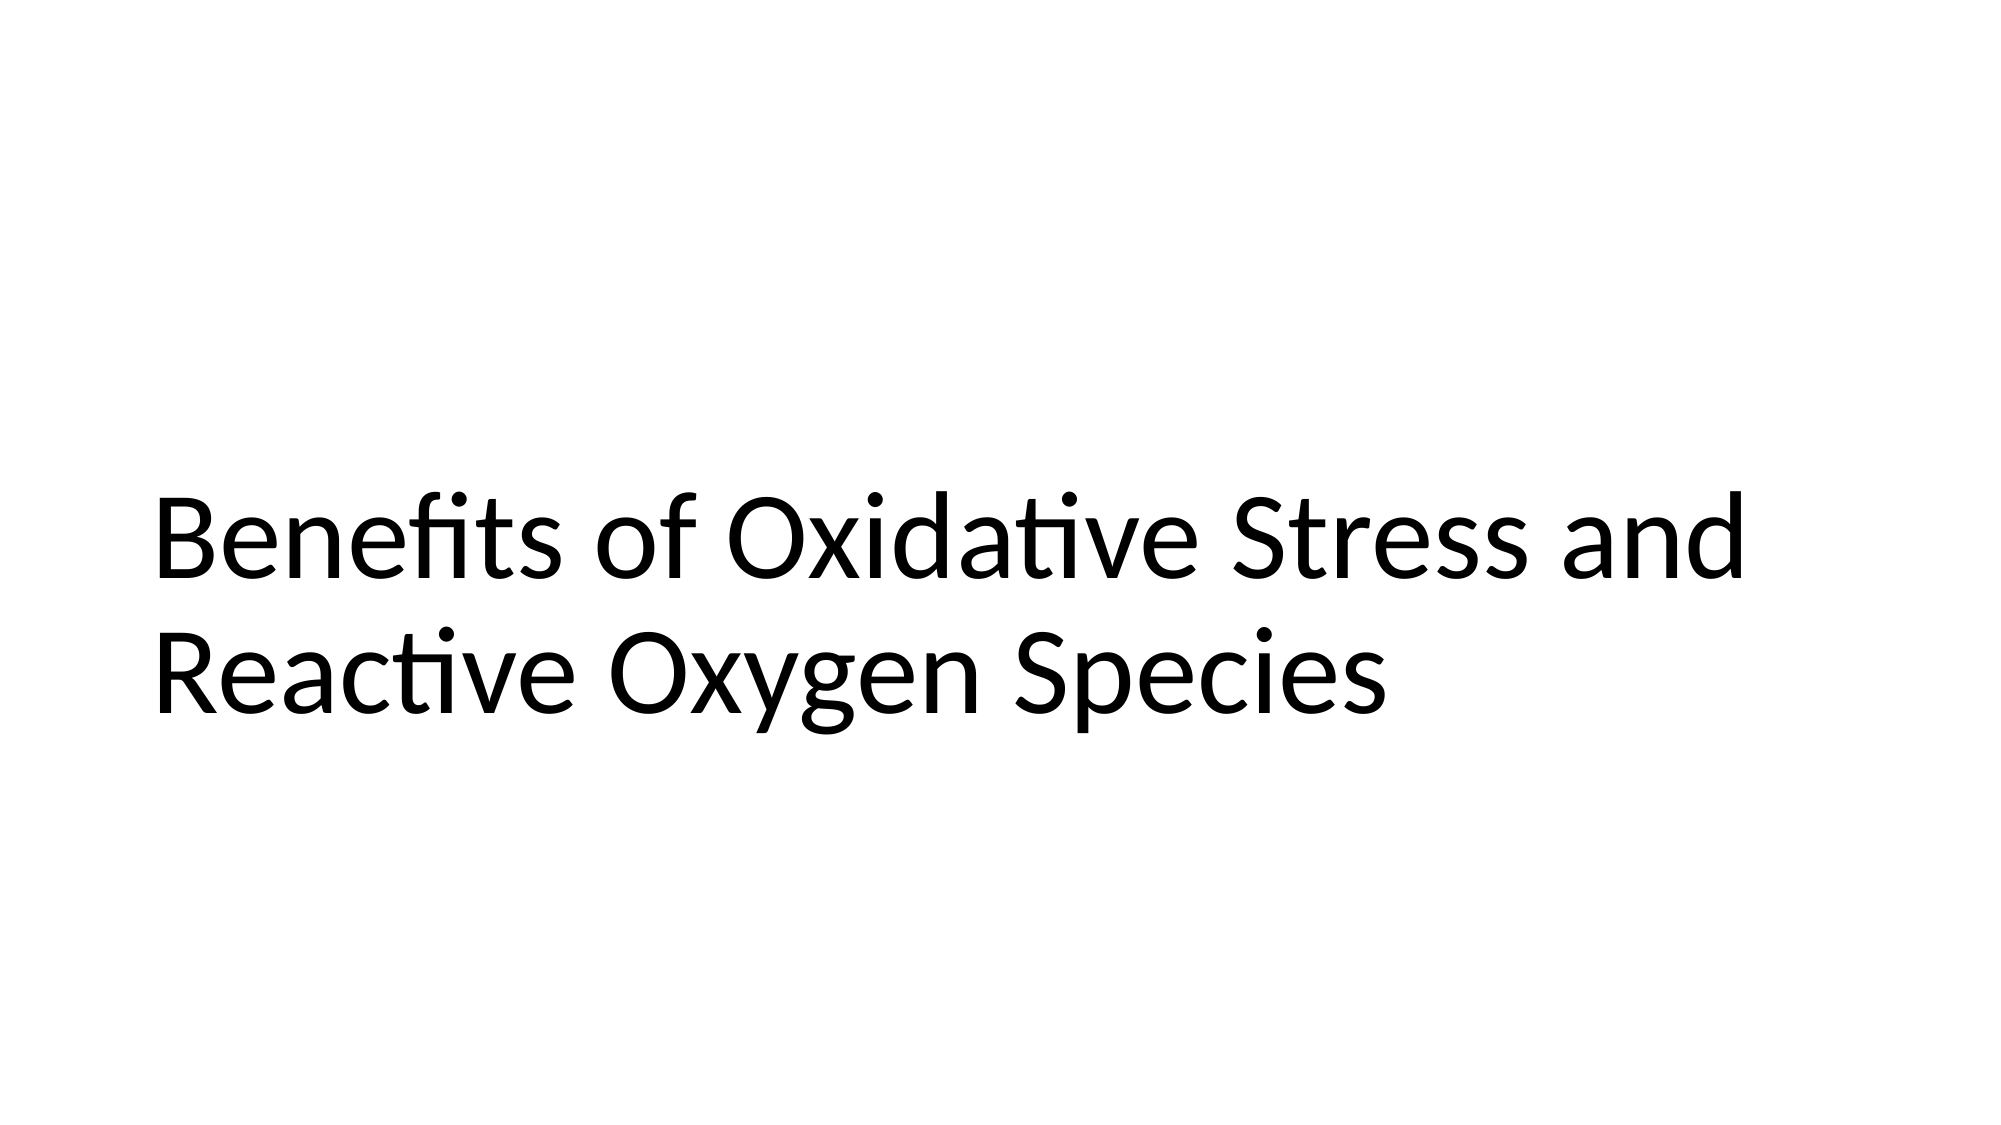

# Benefits of Oxidative Stress and Reactive Oxygen Species